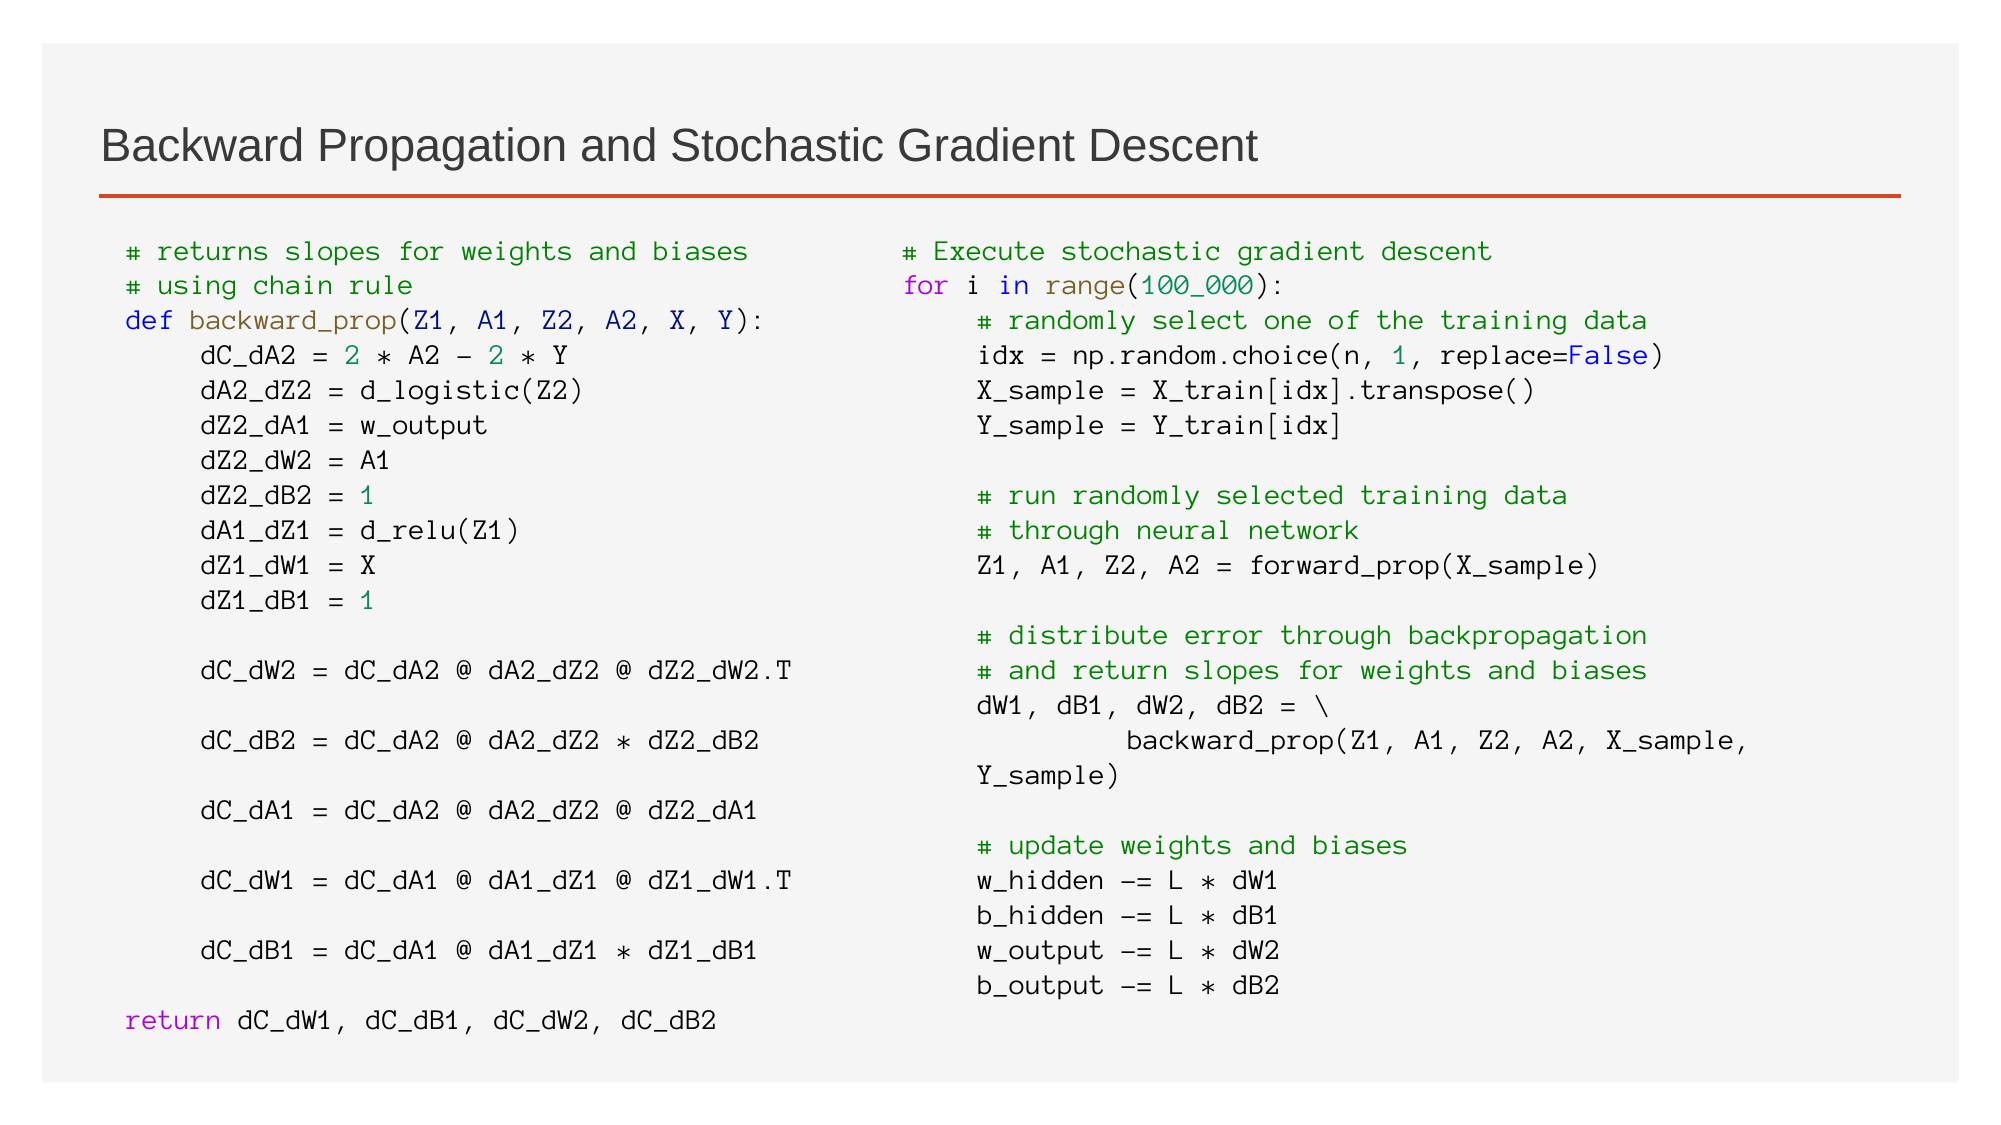

# Backward Propagation and Stochastic Gradient Descent
# returns slopes for weights and biases
# using chain rule
def backward_prop(Z1, A1, Z2, A2, X, Y):
dC_dA2 = 2 * A2 - 2 * Y
dA2_dZ2 = d_logistic(Z2)
dZ2_dA1 = w_output
dZ2_dW2 = A1
dZ2_dB2 = 1
dA1_dZ1 = d_relu(Z1)
dZ1_dW1 = X
dZ1_dB1 = 1
dC_dW2 = dC_dA2 @ dA2_dZ2 @ dZ2_dW2.T
dC_dB2 = dC_dA2 @ dA2_dZ2 * dZ2_dB2
dC_dA1 = dC_dA2 @ dA2_dZ2 @ dZ2_dA1
dC_dW1 = dC_dA1 @ dA1_dZ1 @ dZ1_dW1.T
dC_dB1 = dC_dA1 @ dA1_dZ1 * dZ1_dB1
return dC_dW1, dC_dB1, dC_dW2, dC_dB2
# Execute stochastic gradient descent
for i in range(100_000):
# randomly select one of the training data
idx = np.random.choice(n, 1, replace=False)
X_sample = X_train[idx].transpose()
Y_sample = Y_train[idx]
# run randomly selected training data
# through neural network
Z1, A1, Z2, A2 = forward_prop(X_sample)
# distribute error through backpropagation
# and return slopes for weights and biases
dW1, dB1, dW2, dB2 = \
	backward_prop(Z1, A1, Z2, A2, X_sample, Y_sample)
# update weights and biases
w_hidden -= L * dW1
b_hidden -= L * dB1
w_output -= L * dW2
b_output -= L * dB2